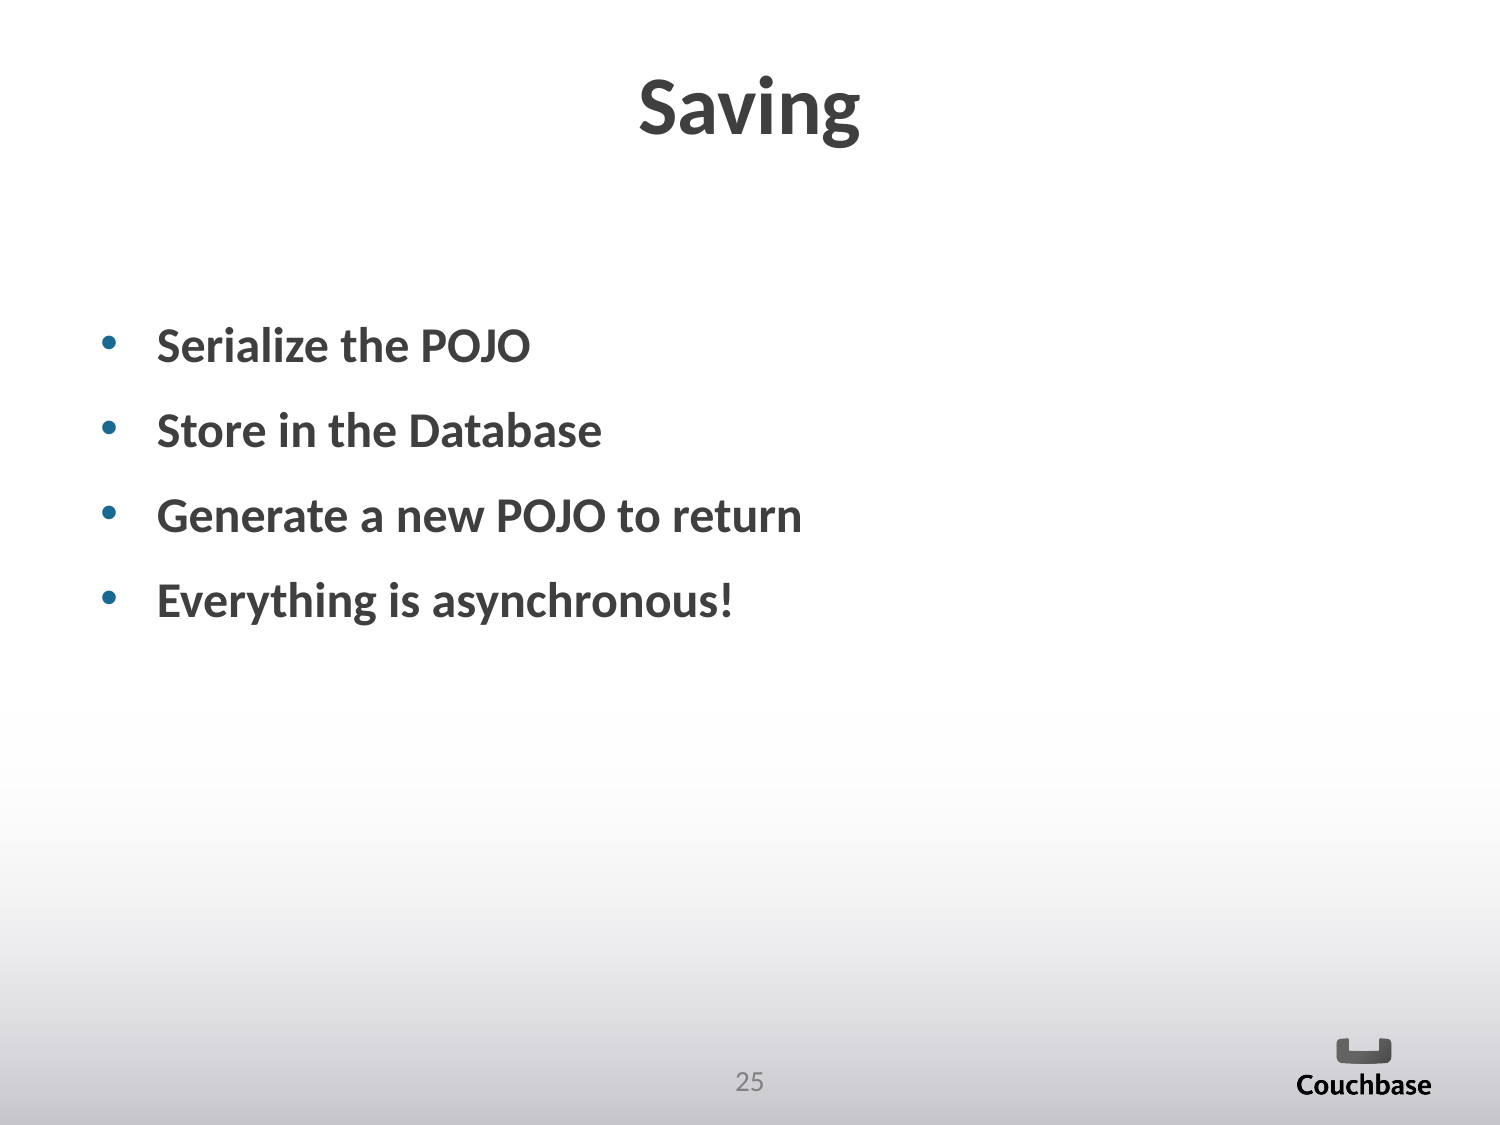

# Saving
Serialize the POJO
Store in the Database
Generate a new POJO to return
Everything is asynchronous!